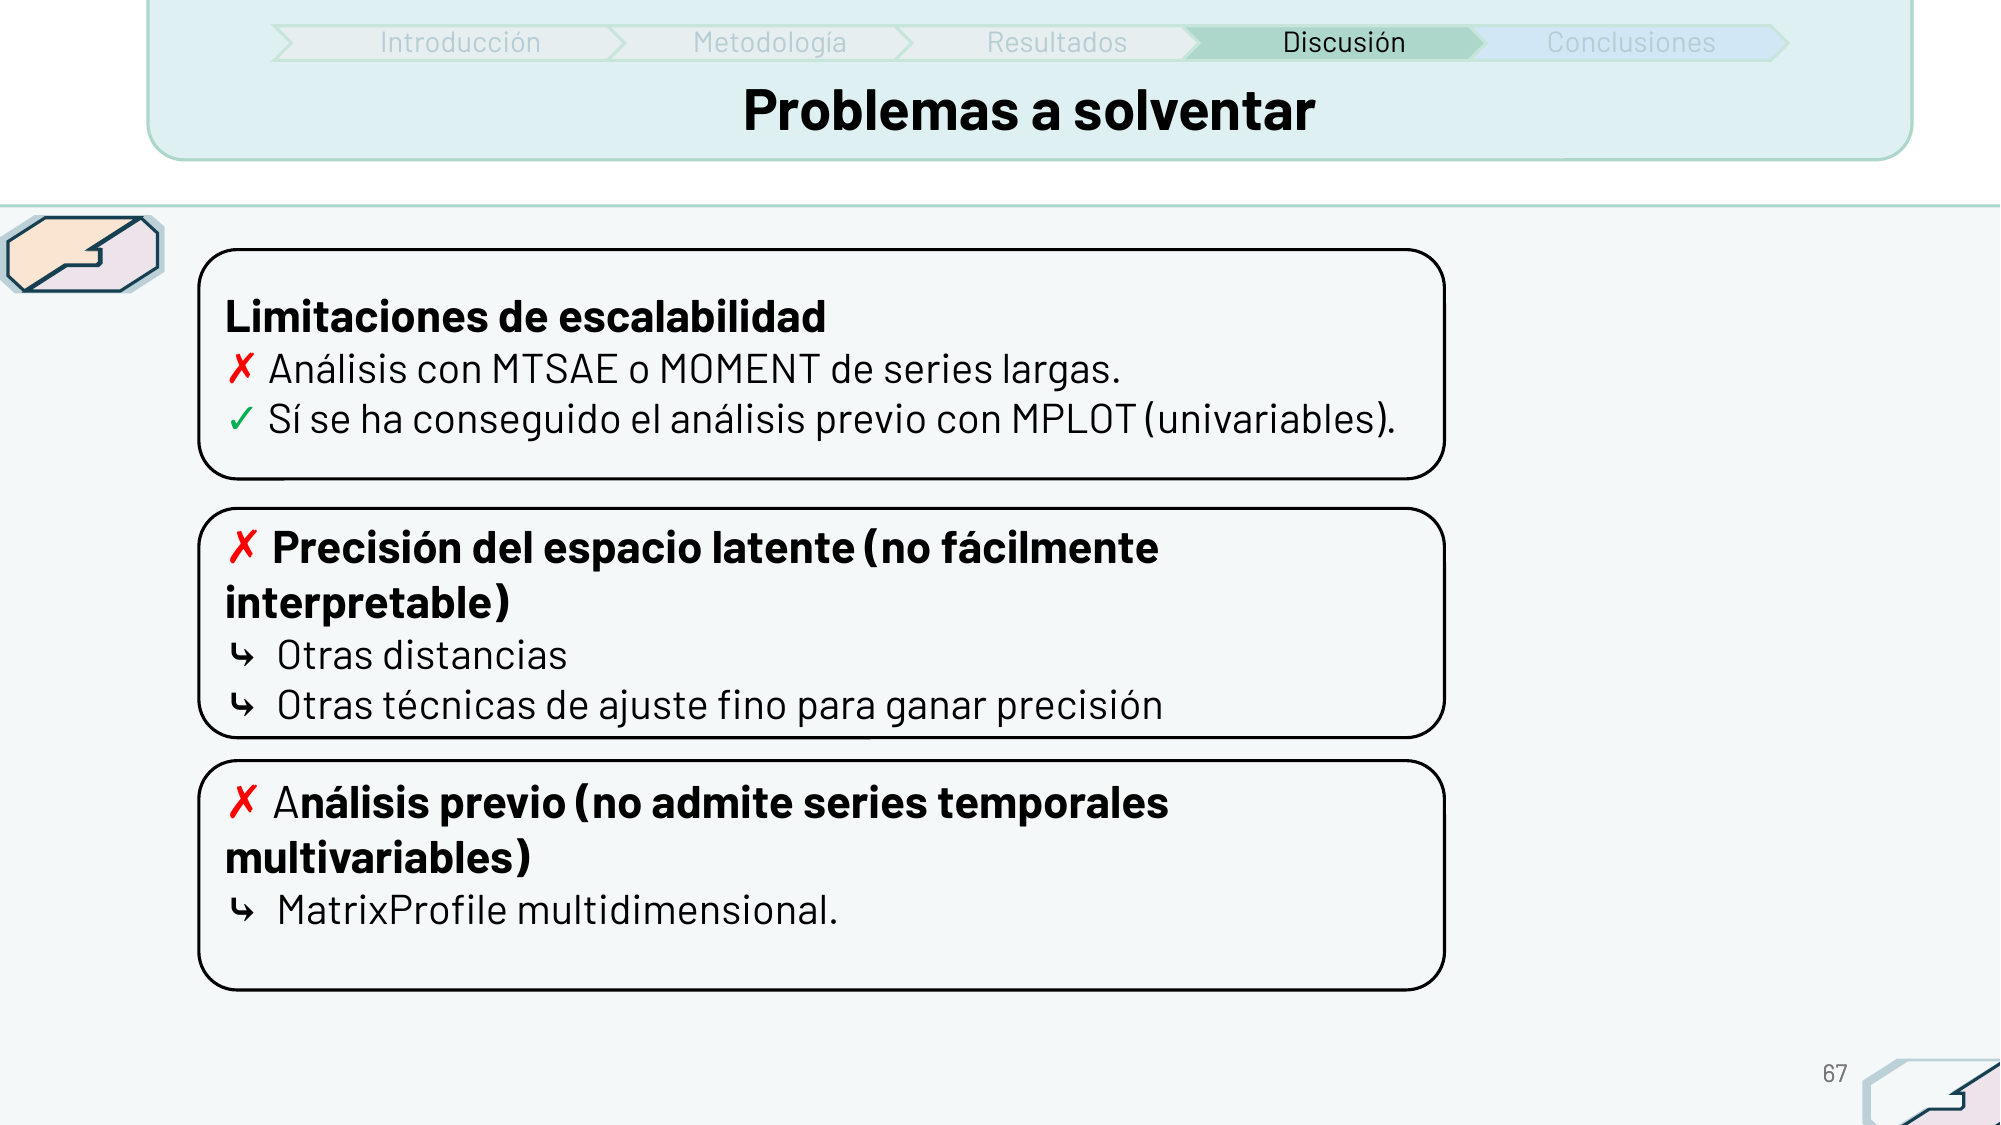

Problemas a solventar
Introducción
Metodología
Resultados
Discusión
Conclusiones

Limitaciones de escalabilidad
✗ Análisis con MTSAE o MOMENT de series largas.
✓ Sí se ha conseguido el análisis previo con MPLOT (univariables).

✗ Precisión del espacio latente (no fácilmente interpretable)
⤷  Otras distancias
⤷  Otras técnicas de ajuste fino para ganar precisión
✗ Análisis previo (no admite series temporales multivariables)
⤷  MatrixProfile multidimensional.

67
67